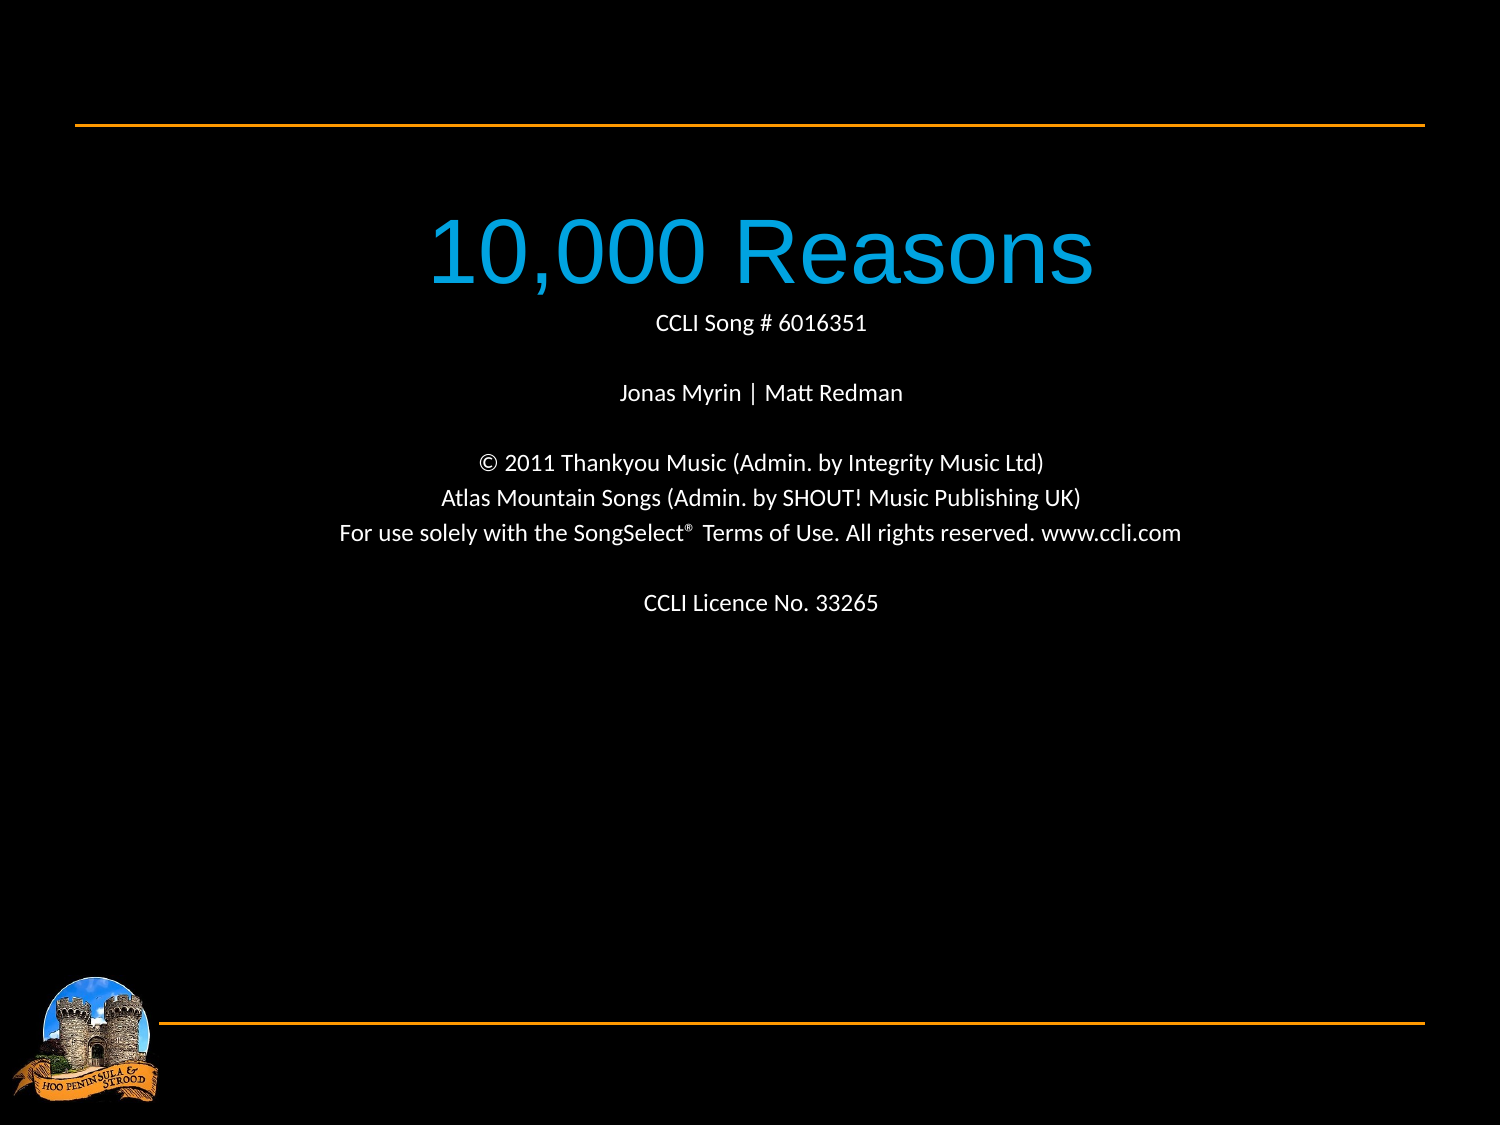

10,000 Reasons
CCLI Song # 6016351

Jonas Myrin | Matt Redman

© 2011 Thankyou Music (Admin. by Integrity Music Ltd)
Atlas Mountain Songs (Admin. by SHOUT! Music Publishing UK)
For use solely with the SongSelect® Terms of Use. All rights reserved. www.ccli.com

CCLI Licence No. 33265